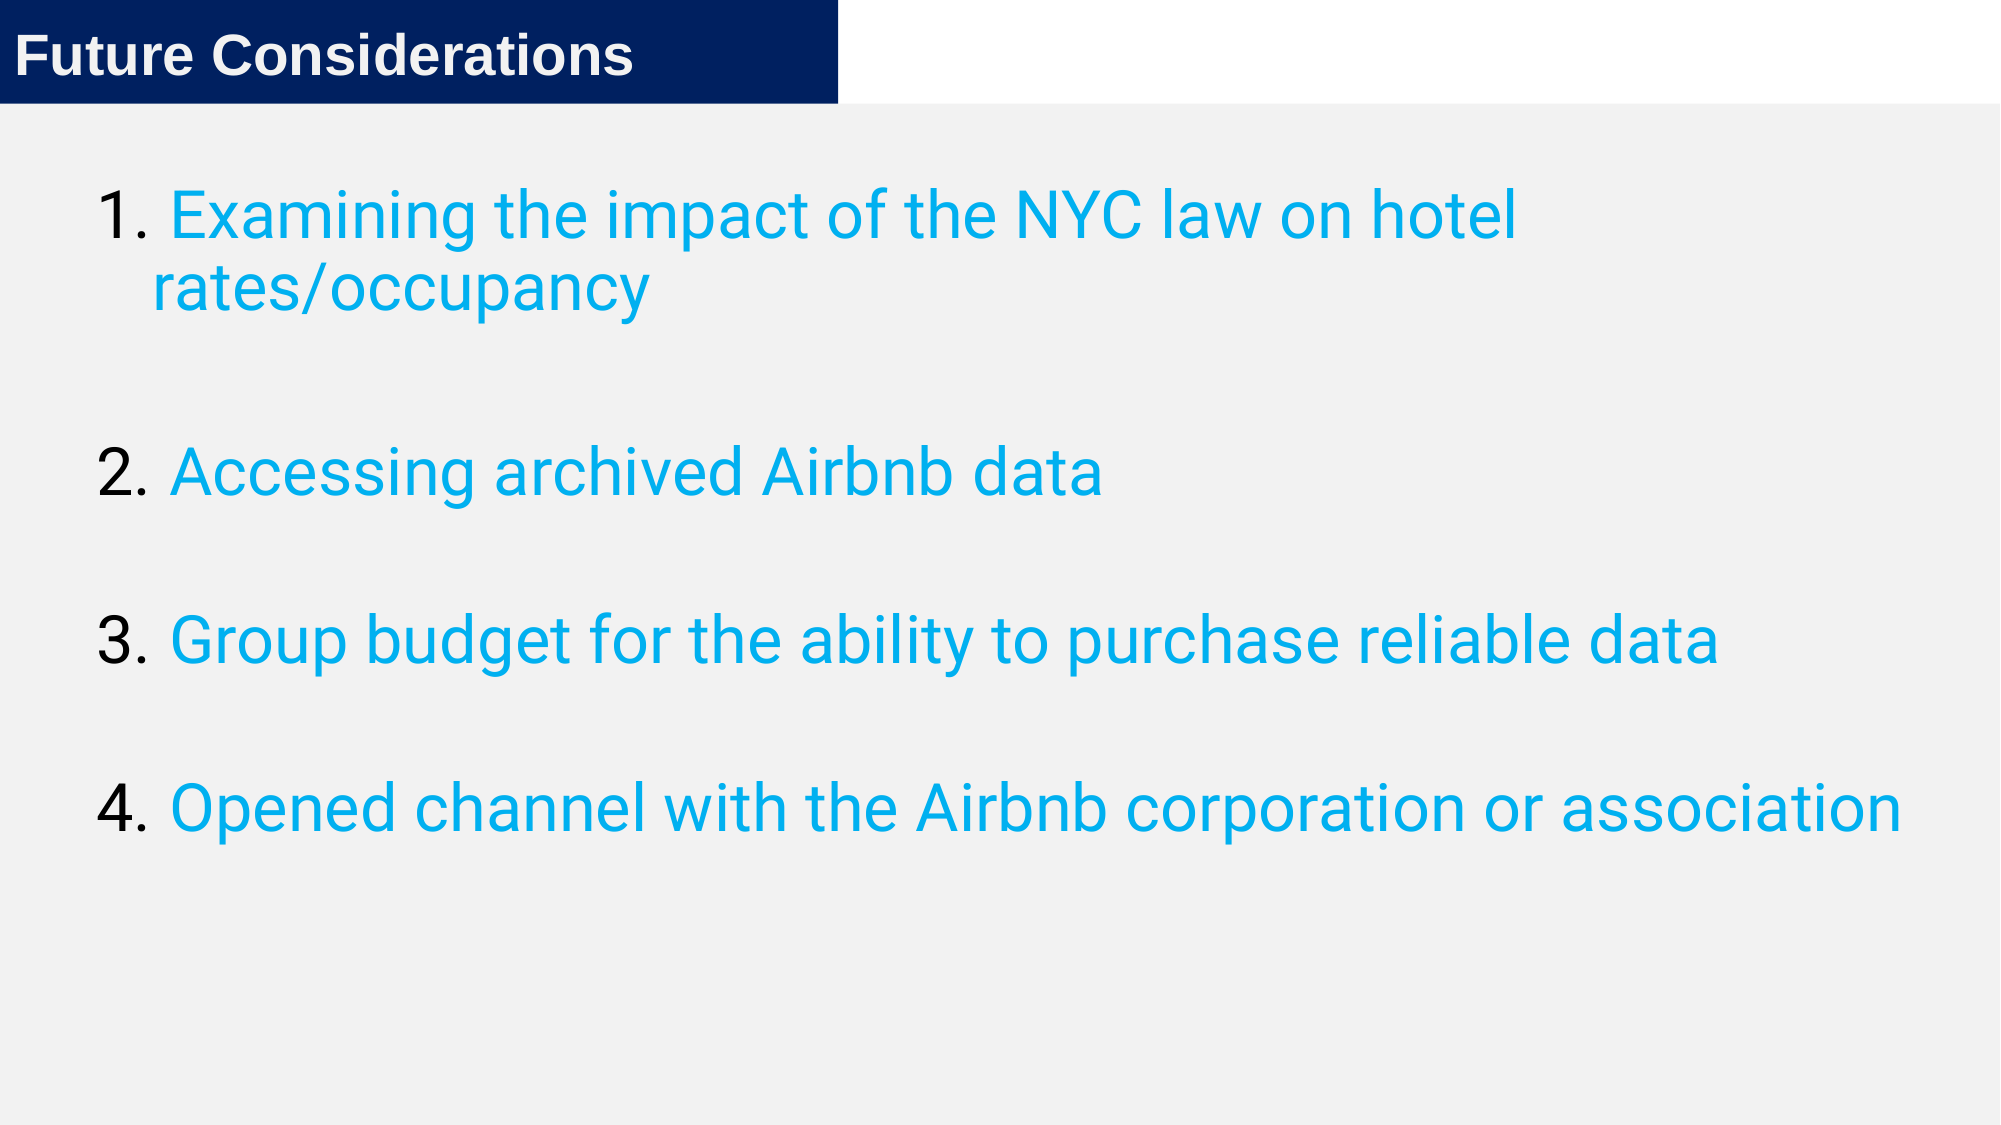

Future Considerations

 Examining the impact of the NYC law on hotel rates/occupancy

 Accessing archived Airbnb data

 Group budget for the ability to purchase reliable data

 Opened channel with the Airbnb corporation or association